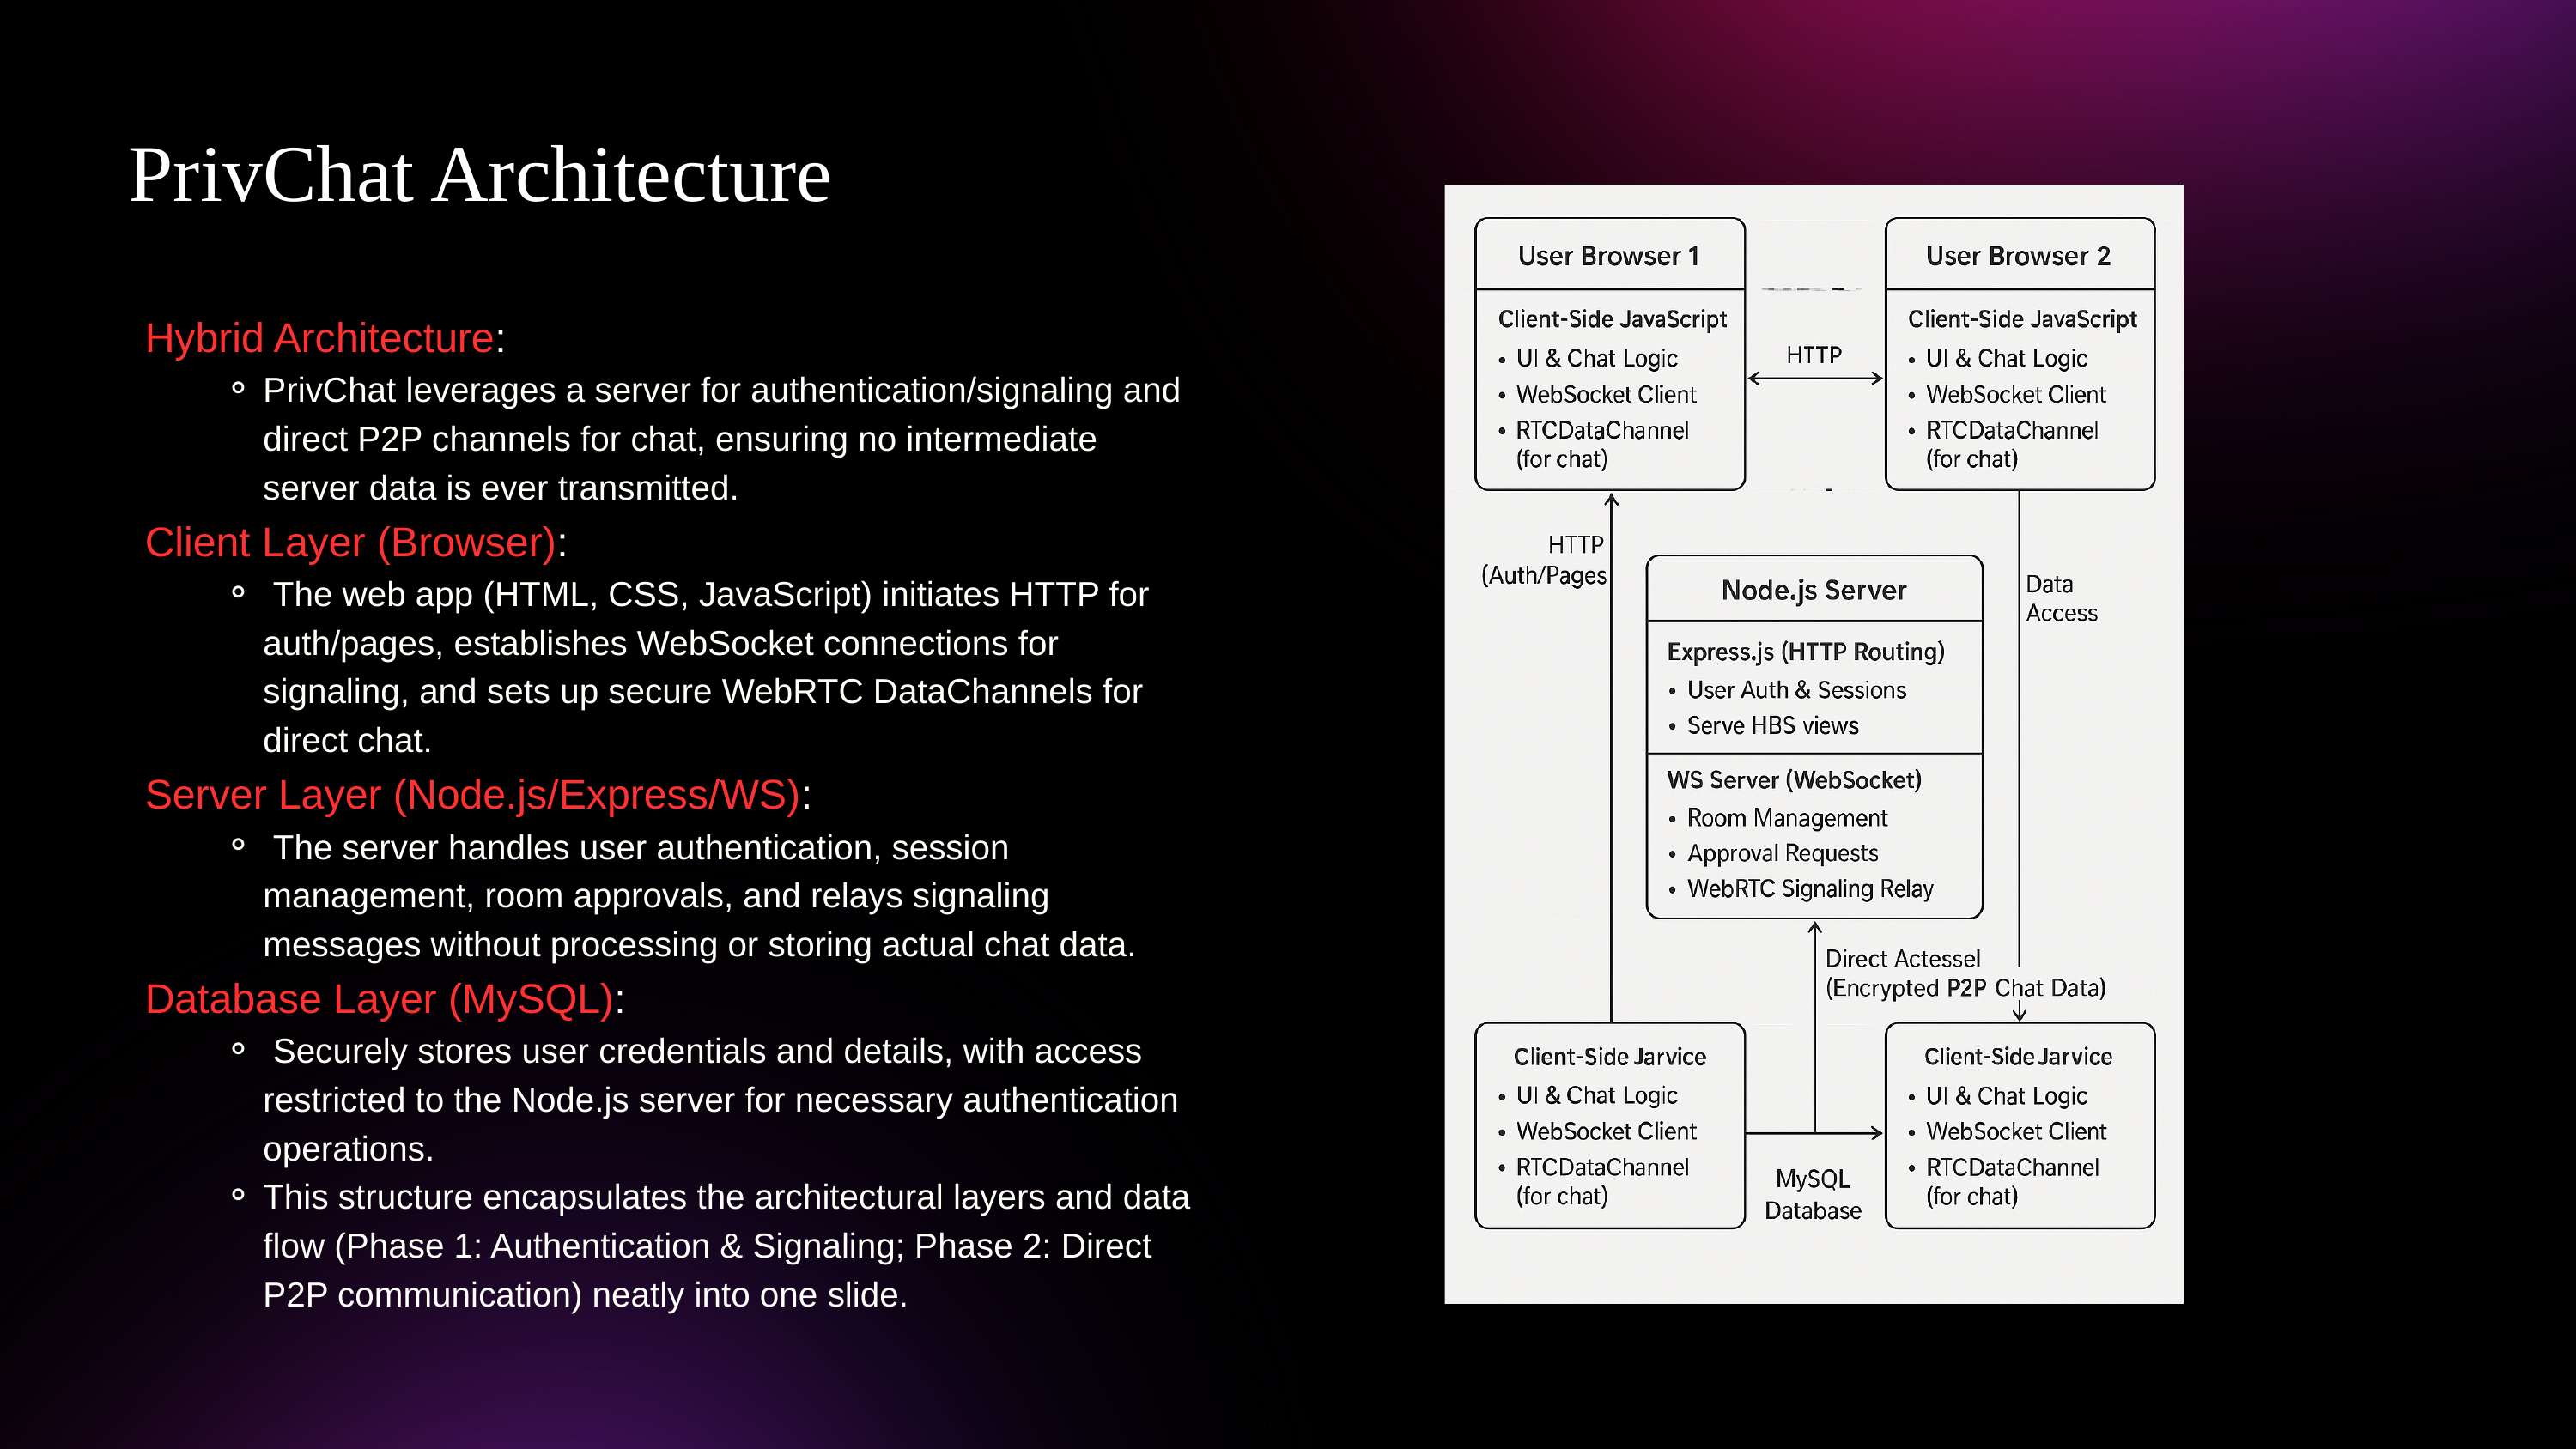

PrivChat Architecture

Hybrid Architecture:
PrivChat leverages a server for authentication/signaling and direct P2P channels for chat, ensuring no intermediate server data is ever transmitted.
Client Layer (Browser):
 The web app (HTML, CSS, JavaScript) initiates HTTP for auth/pages, establishes WebSocket connections for signaling, and sets up secure WebRTC DataChannels for direct chat.
Server Layer (Node.js/Express/WS):
 The server handles user authentication, session management, room approvals, and relays signaling messages without processing or storing actual chat data.
Database Layer (MySQL):
 Securely stores user credentials and details, with access restricted to the Node.js server for necessary authentication operations.
This structure encapsulates the architectural layers and data flow (Phase 1: Authentication & Signaling; Phase 2: Direct P2P communication) neatly into one slide.